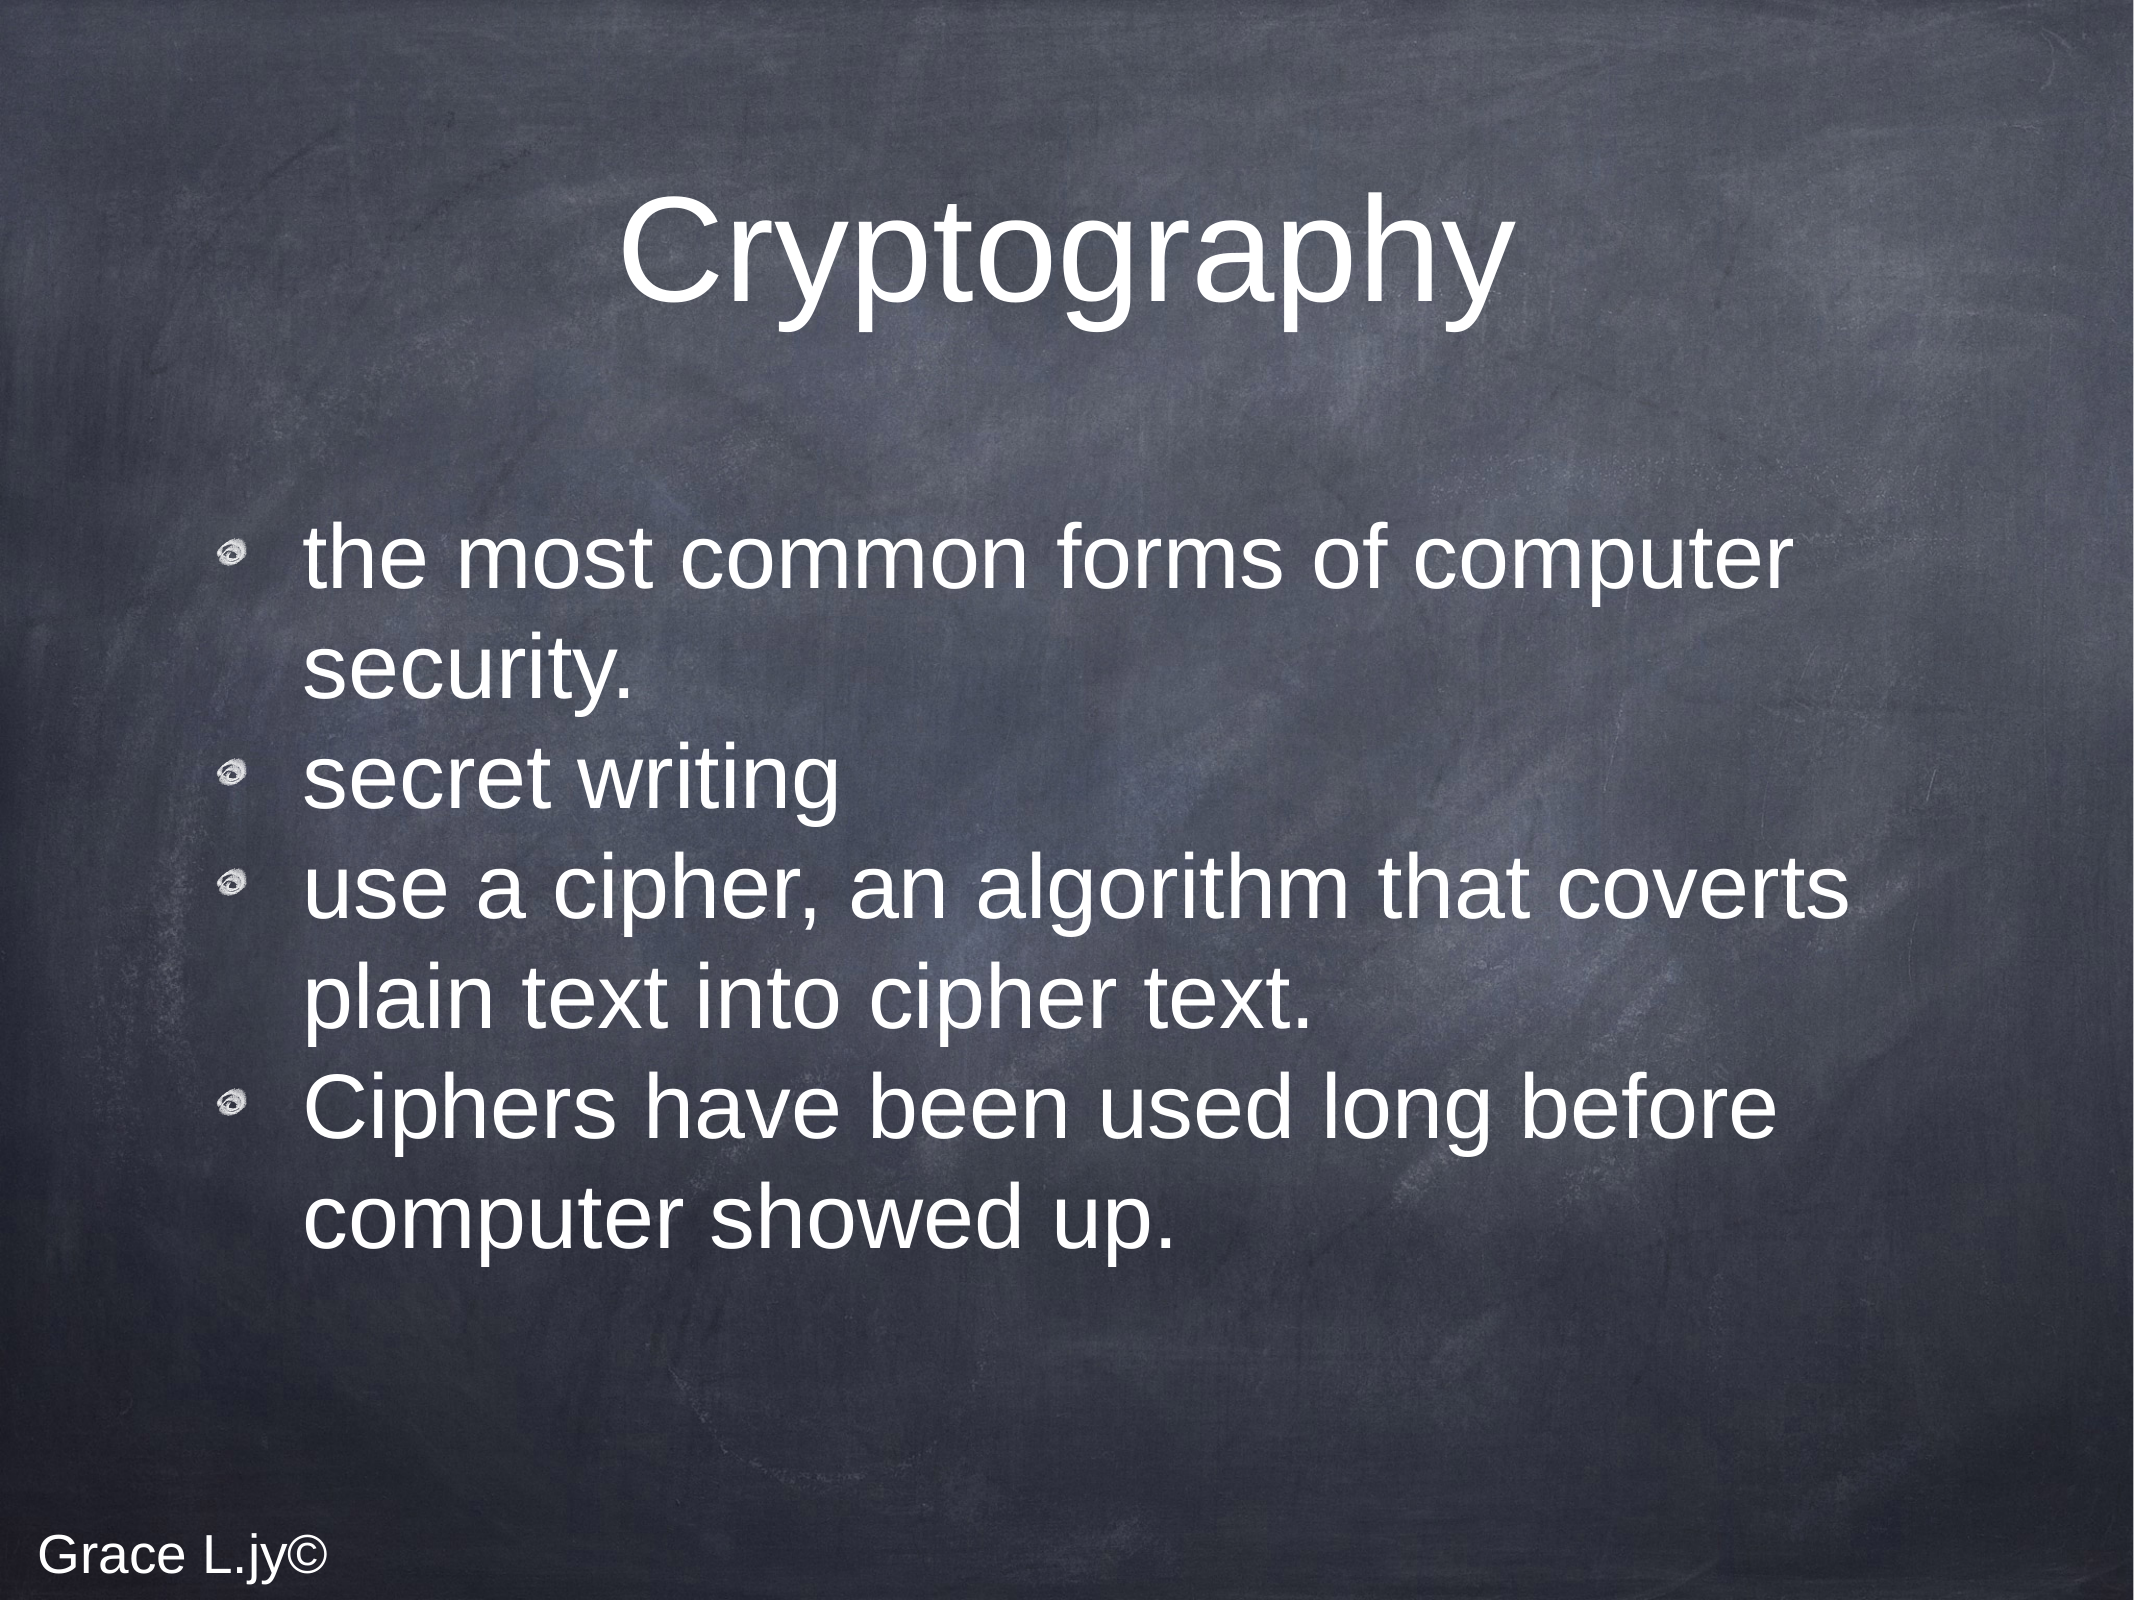

# Cryptography
the most common forms of computer security.
secret writing
use a cipher, an algorithm that coverts plain text into cipher text.
Ciphers have been used long before computer showed up.
Grace L.jy©